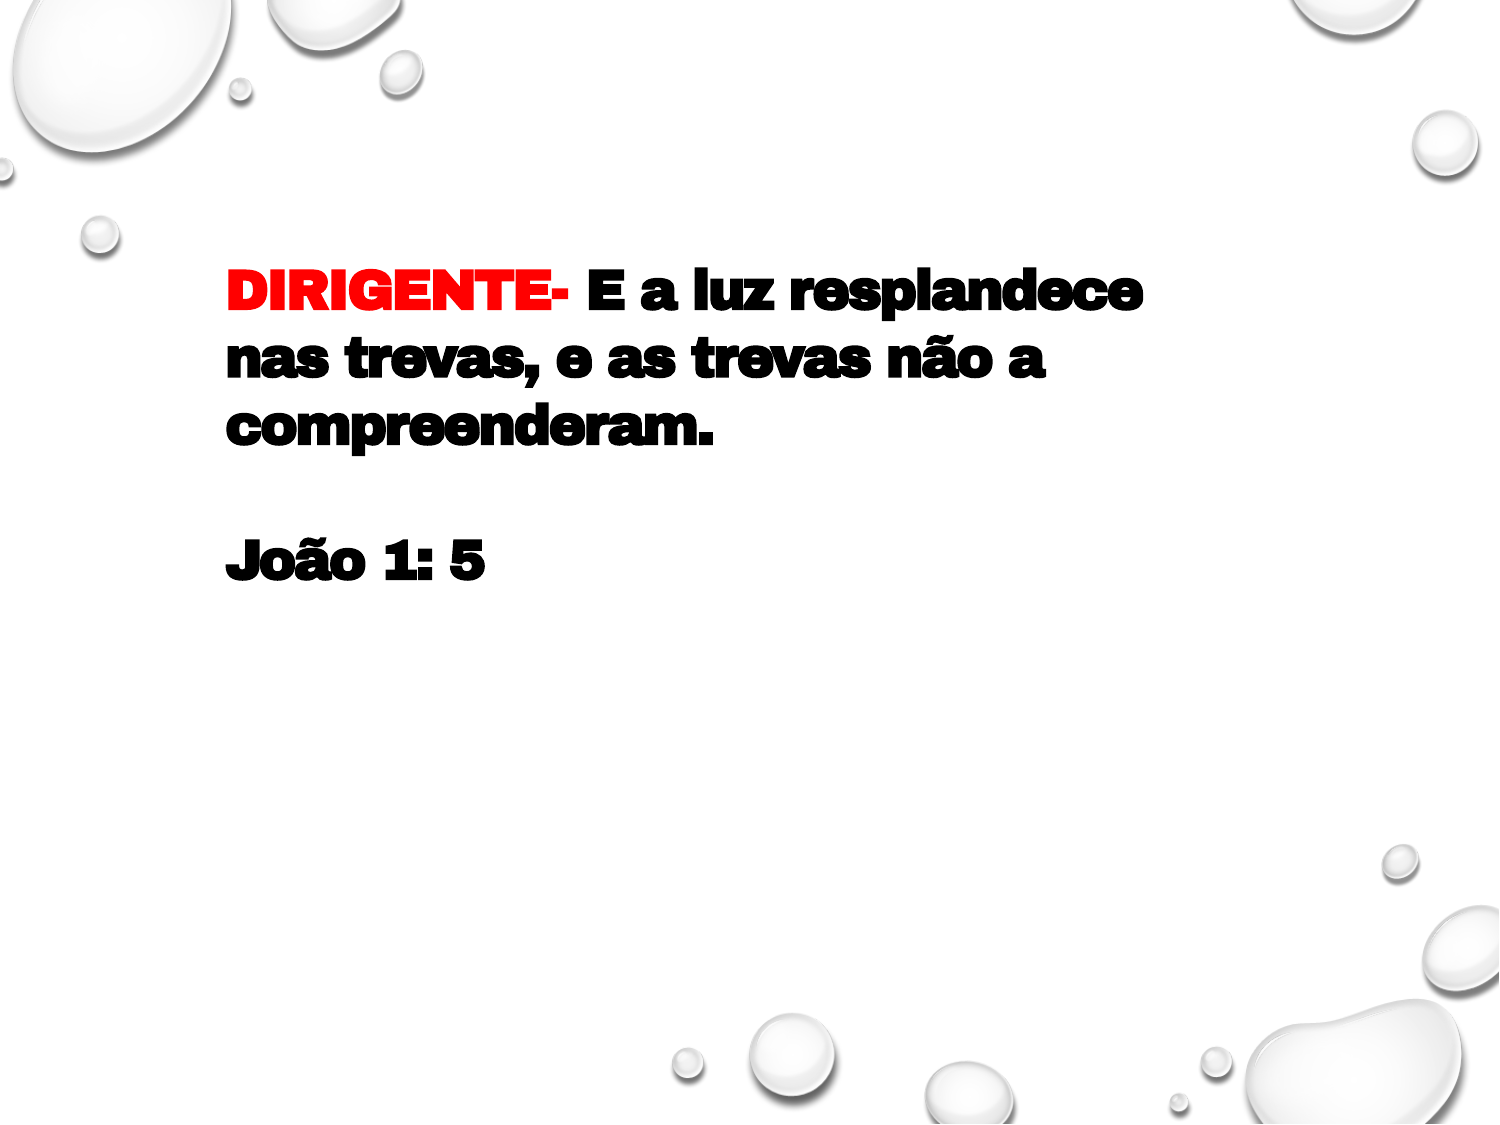

DIRIGENTE- E a luz resplandece nas trevas, e as trevas não a compreenderam.

João 1: 5